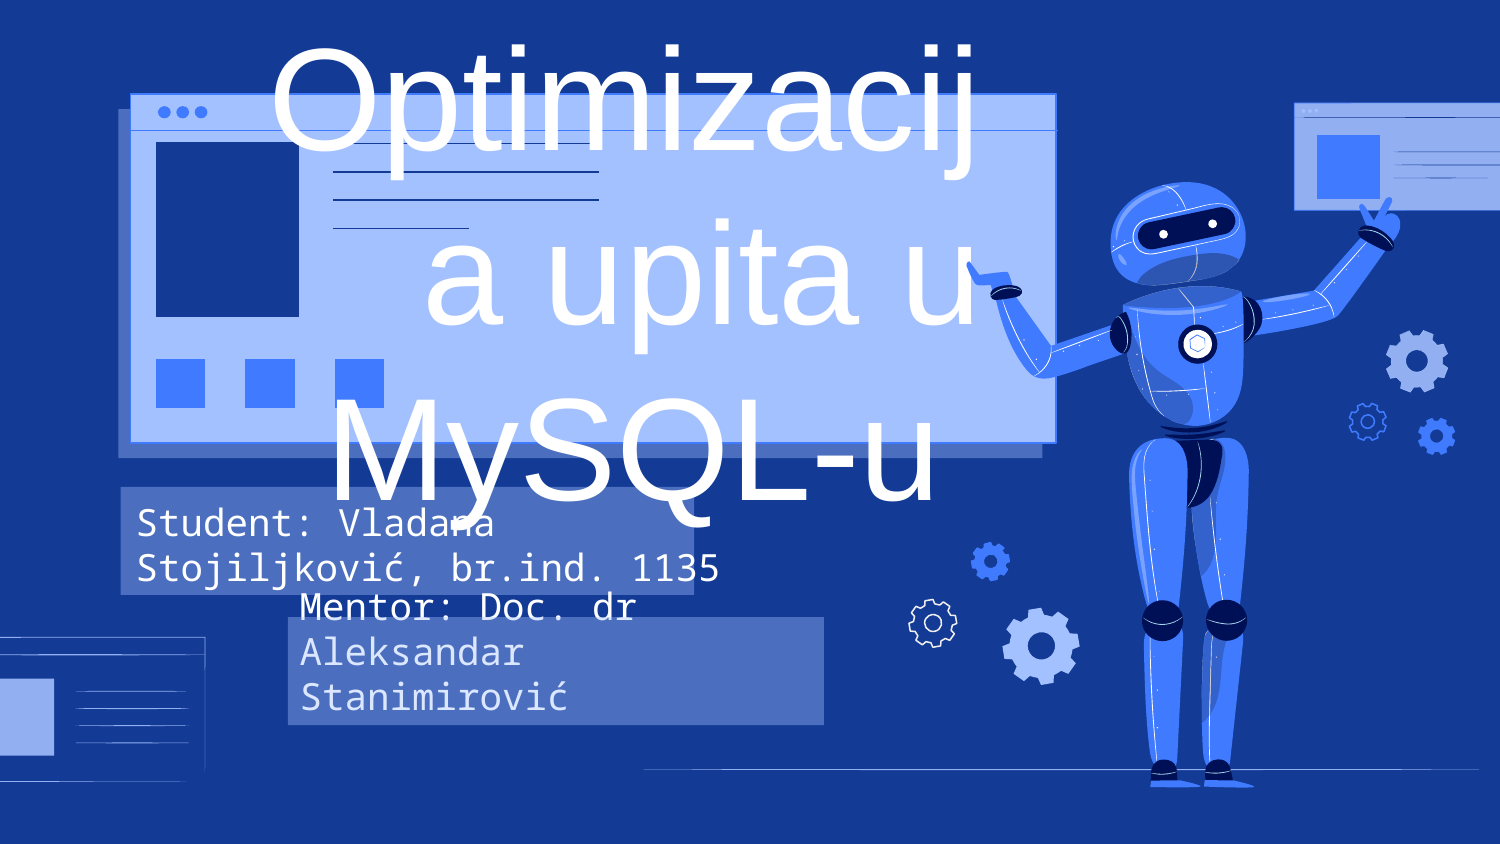

# Optimizacija upita u MySQL-u

Student: Vladana Stojiljković, br.ind. 1135

Mentor: Doc. dr Aleksandar Stanimirović